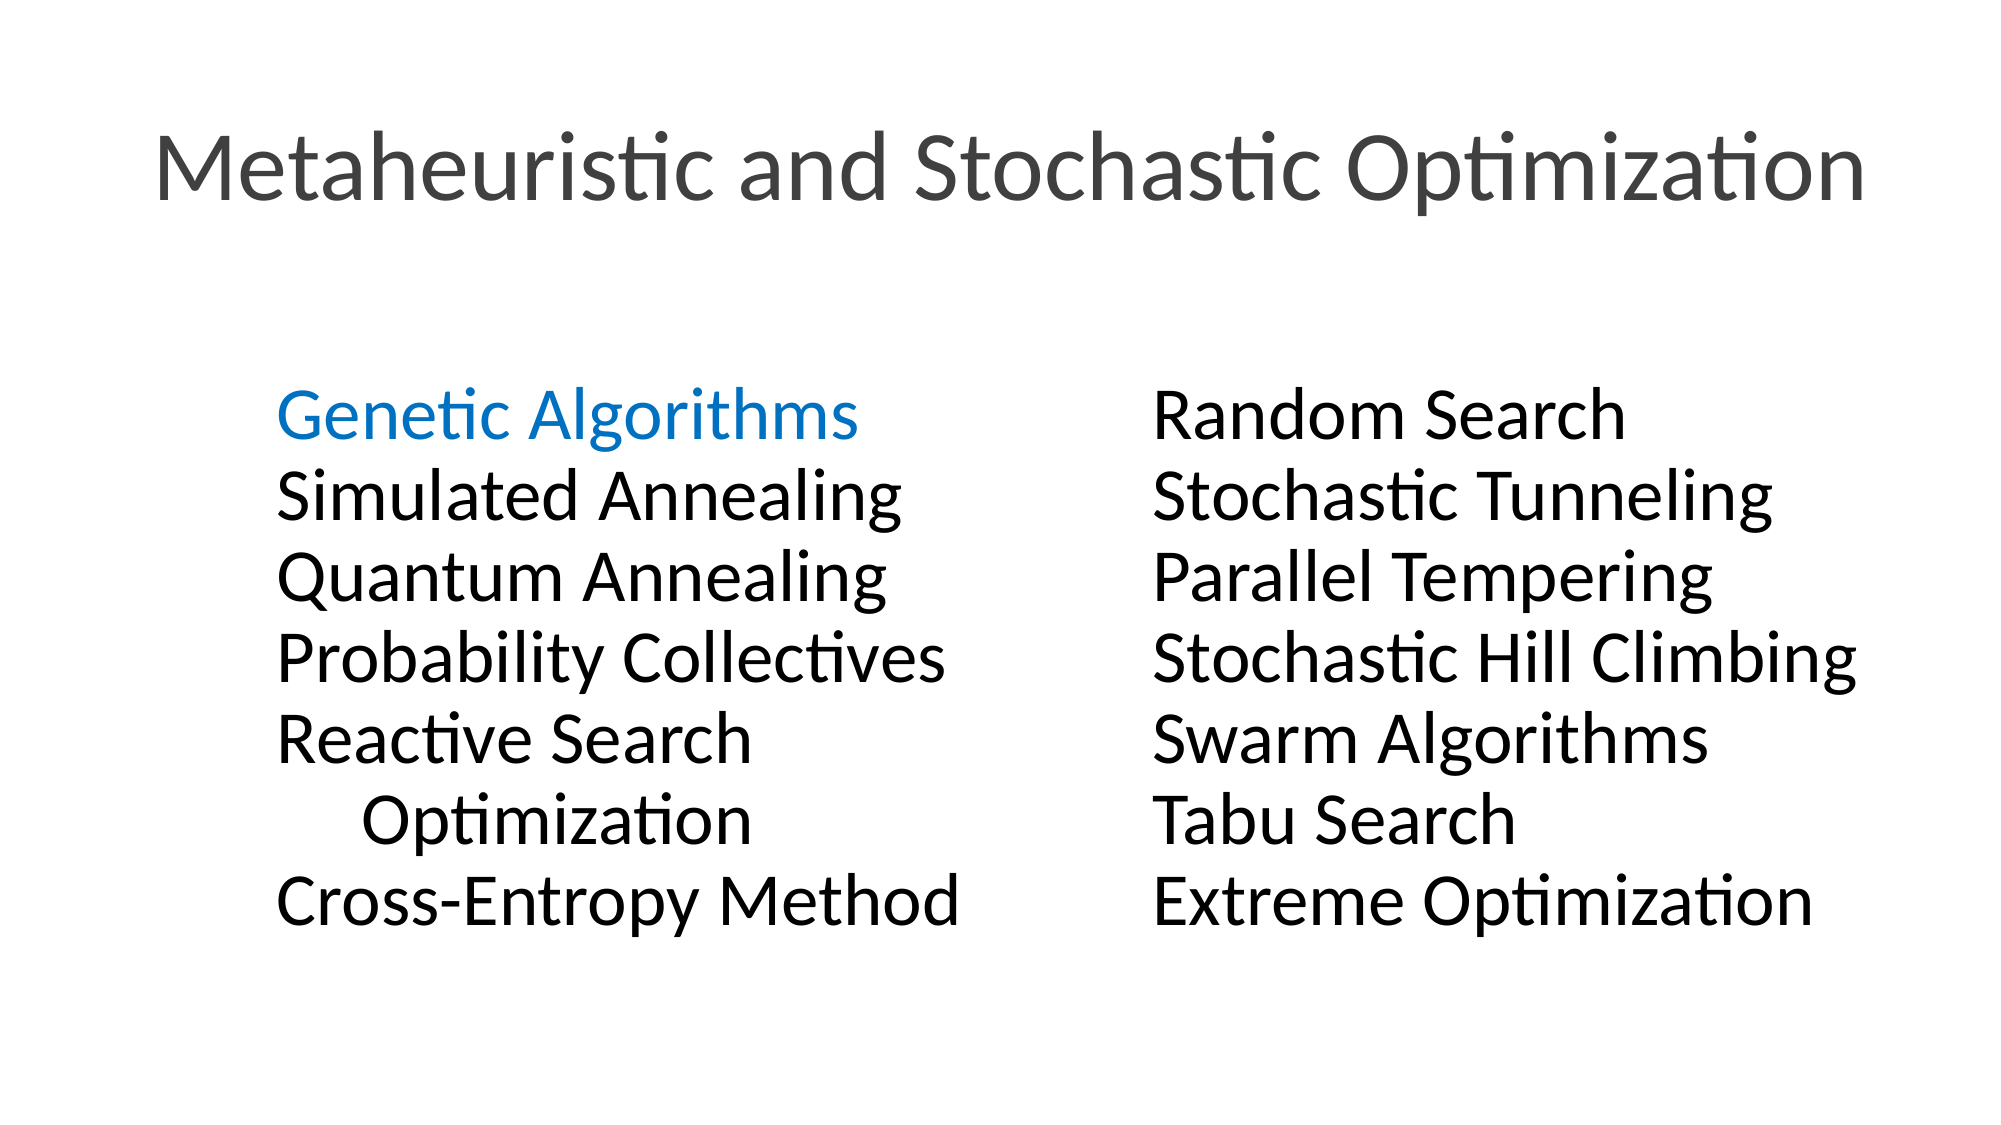

# Metaheuristic and Stochastic Optimization
Genetic Algorithms
Simulated Annealing
Quantum Annealing
Probability Collectives
Reactive Search
     Optimization
Cross-Entropy Method

Random Search
Stochastic Tunneling
Parallel Tempering
Stochastic Hill Climbing
Swarm Algorithms
Tabu Search
Extreme Optimization